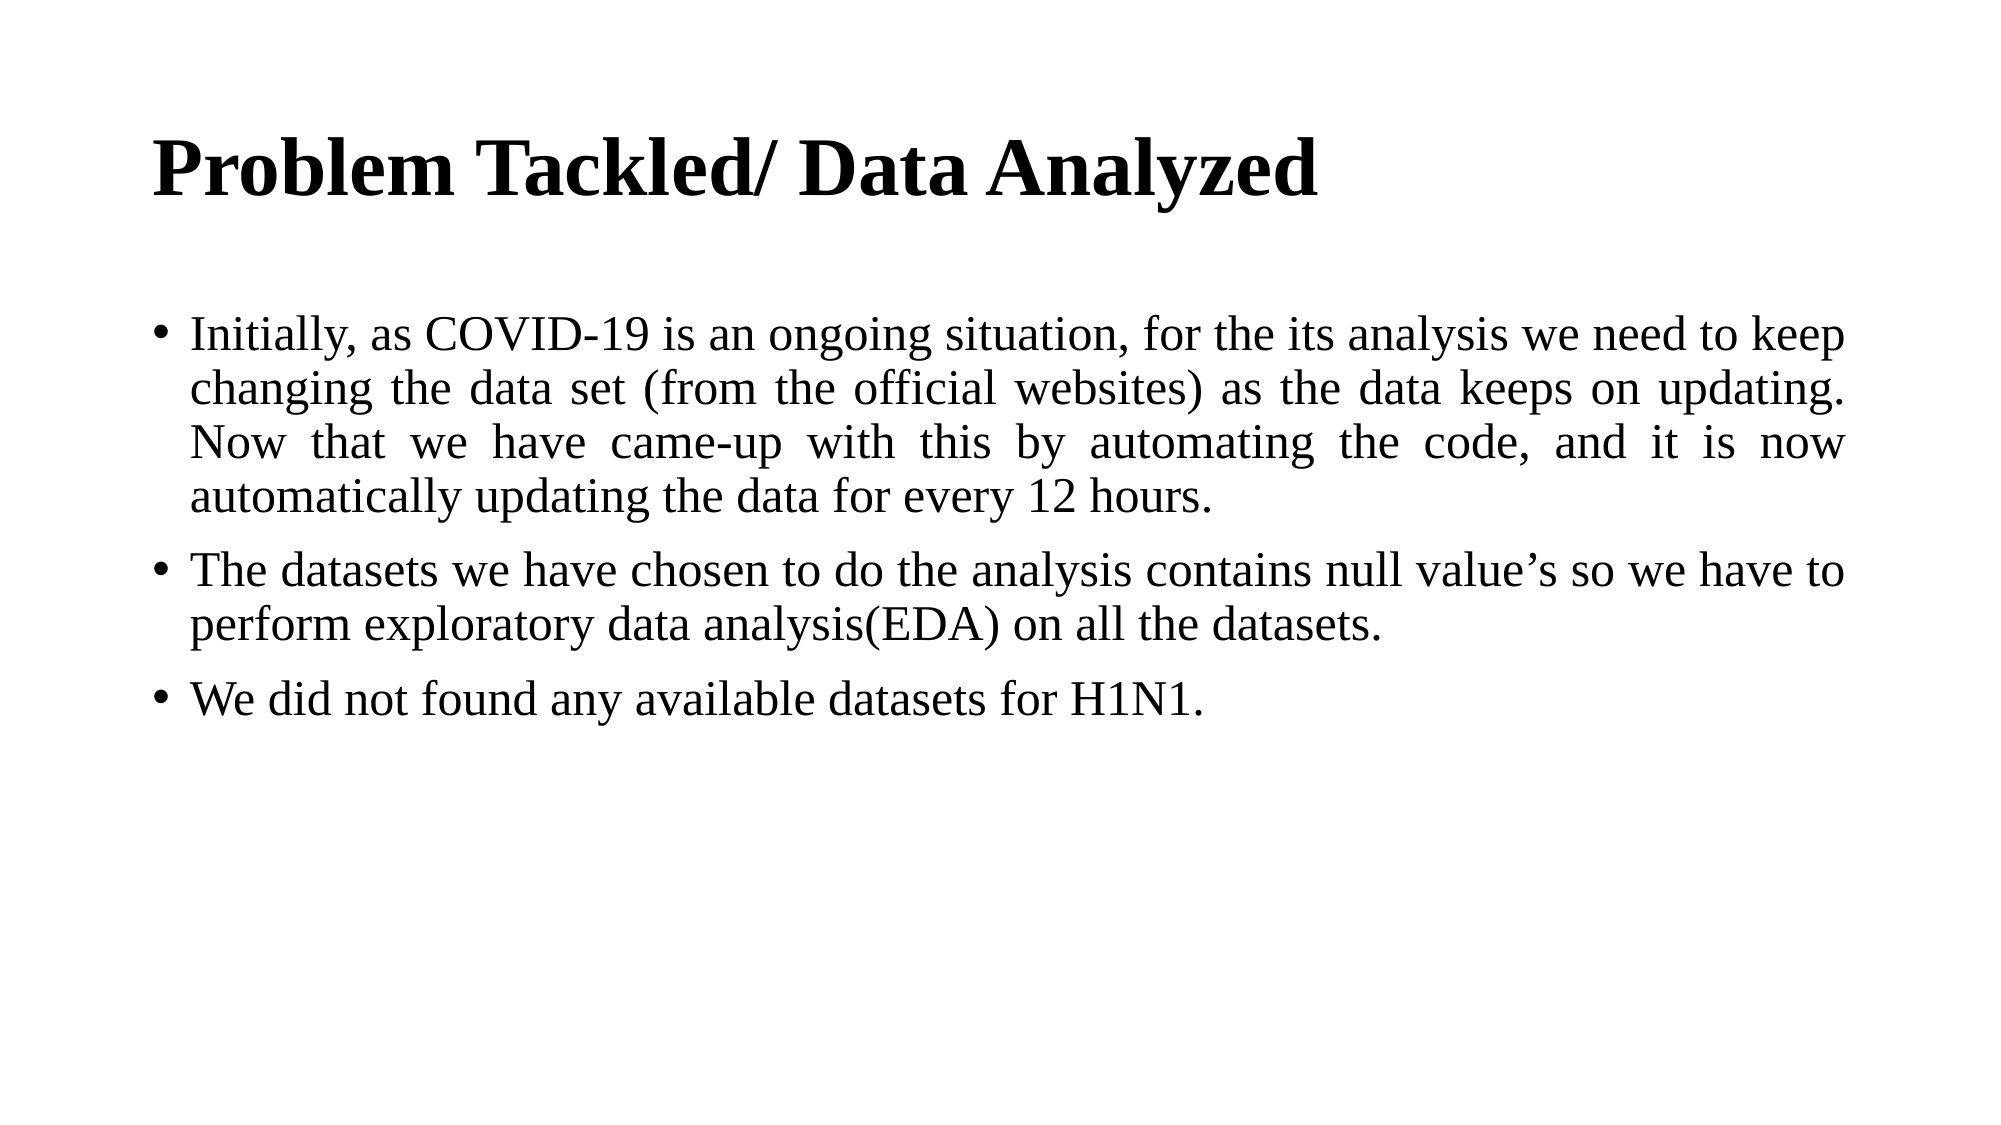

# Problem Tackled/ Data Analyzed
Initially, as COVID-19 is an ongoing situation, for the its analysis we need to keep changing the data set (from the official websites) as the data keeps on updating. Now that we have came-up with this by automating the code, and it is now automatically updating the data for every 12 hours.
The datasets we have chosen to do the analysis contains null value’s so we have to perform exploratory data analysis(EDA) on all the datasets.
We did not found any available datasets for H1N1.